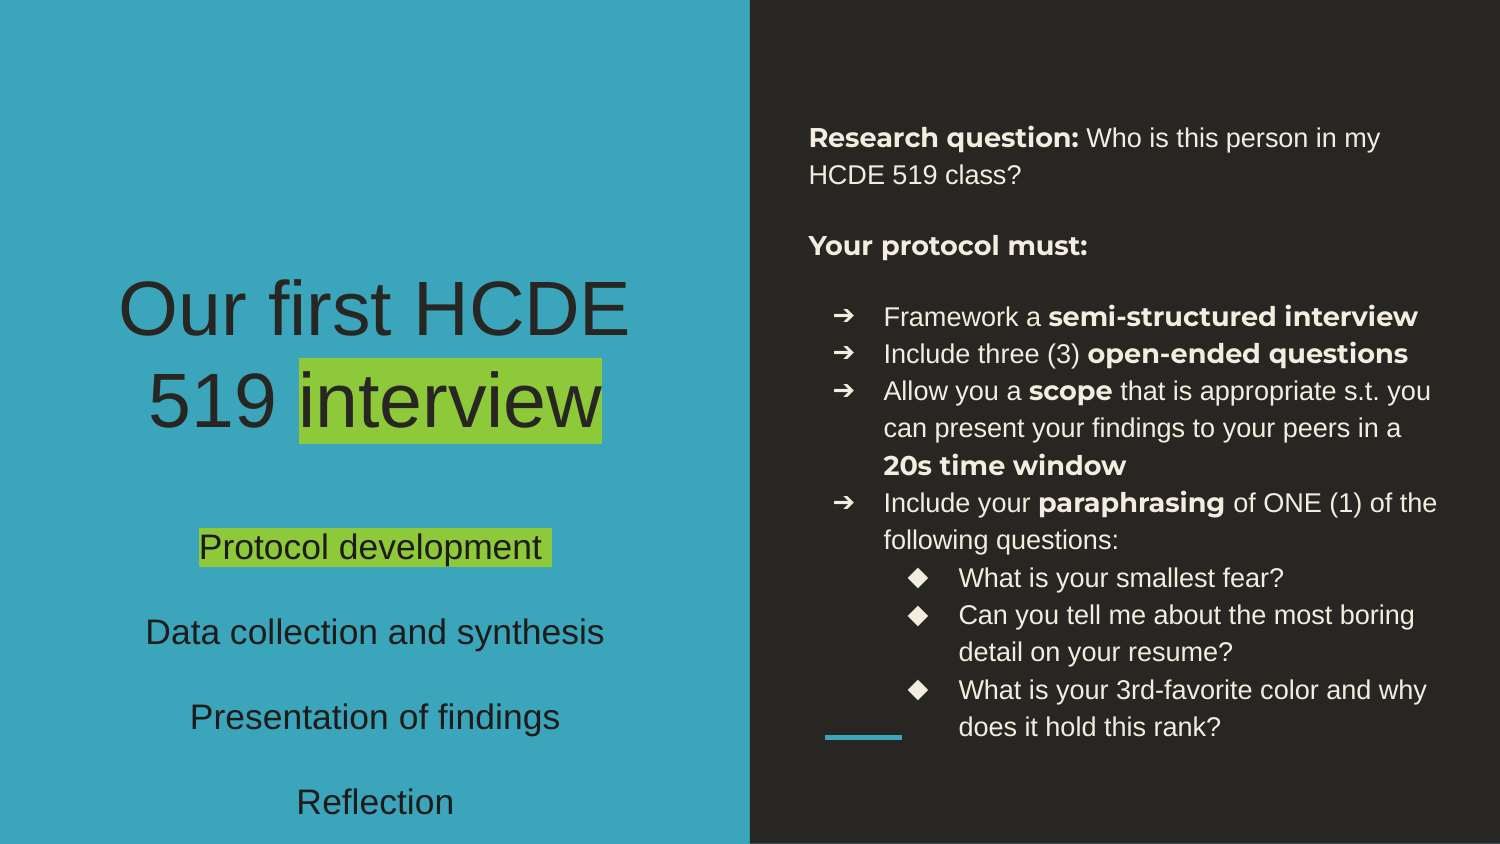

Research question: Who is this person in my HCDE 519 class?
Your protocol must:
Framework a semi-structured interview
Include three (3) open-ended questions
Allow you a scope that is appropriate s.t. you can present your findings to your peers in a 20s time window
Include your paraphrasing of ONE (1) of the following questions:
What is your smallest fear?
Can you tell me about the most boring detail on your resume?
What is your 3rd-favorite color and why does it hold this rank?
# Our first HCDE 519 interview

Protocol development

Data collection and synthesis

Presentation of findings

Reflection